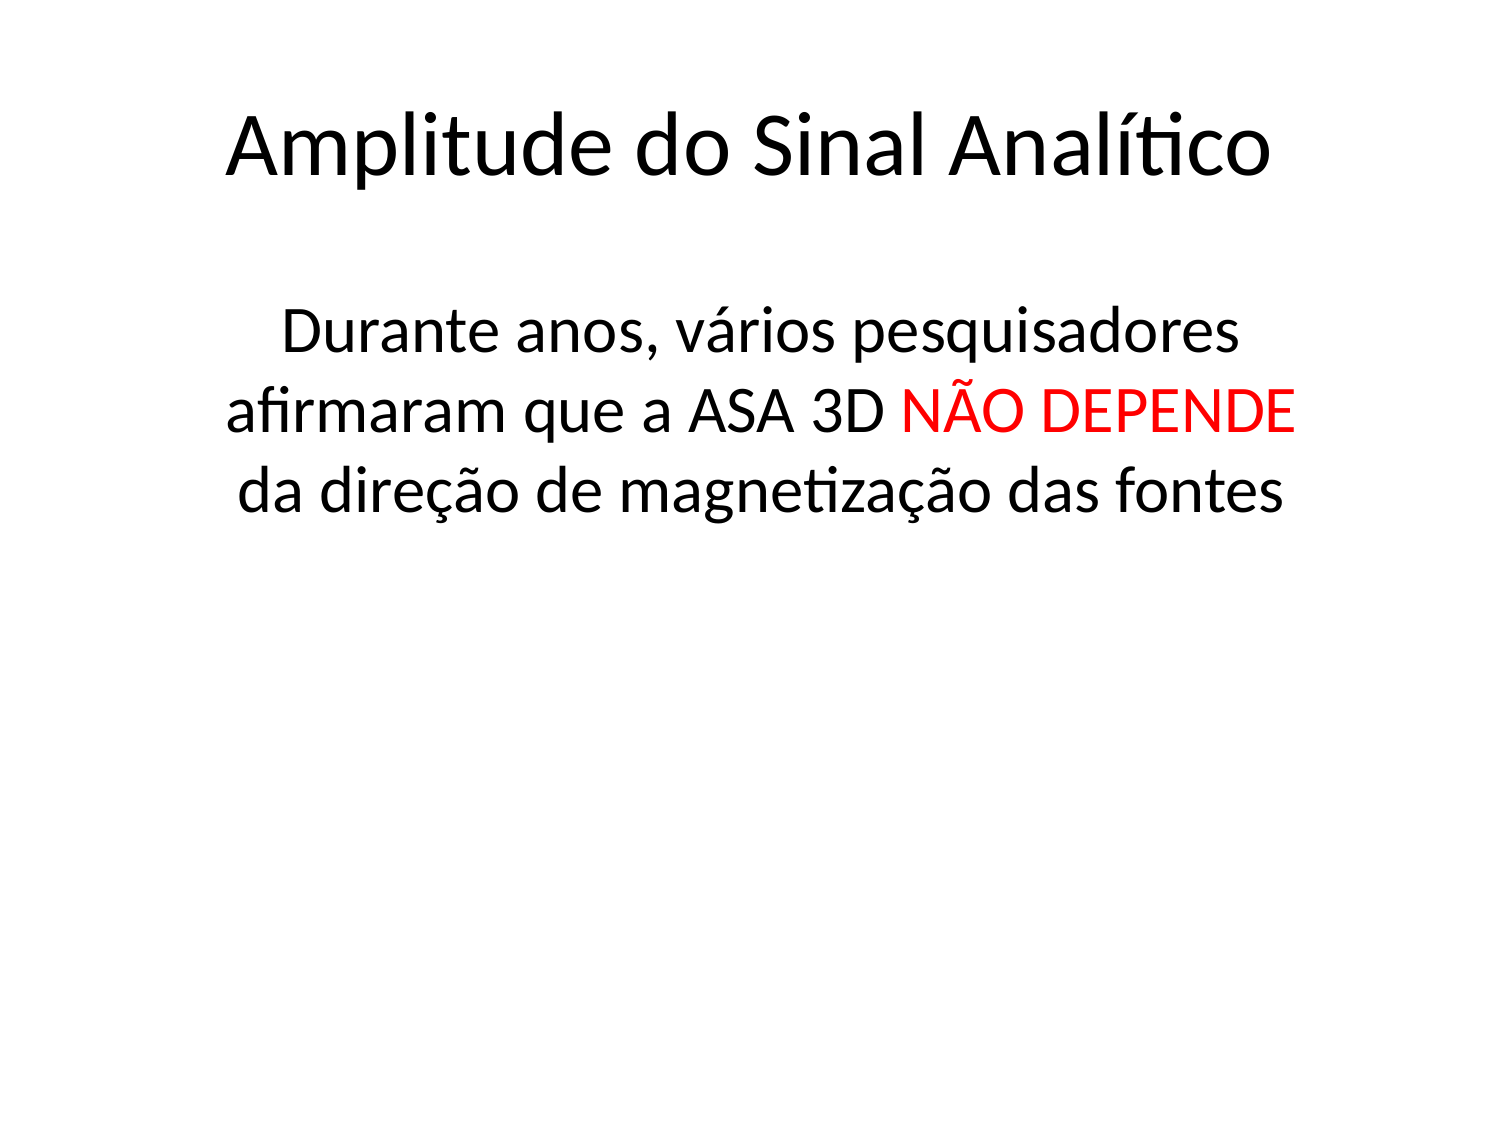

# Amplitude do Sinal Analítico
Durante anos, vários pesquisadores afirmaram que a ASA 3D NÃO DEPENDE da direção de magnetização das fontes